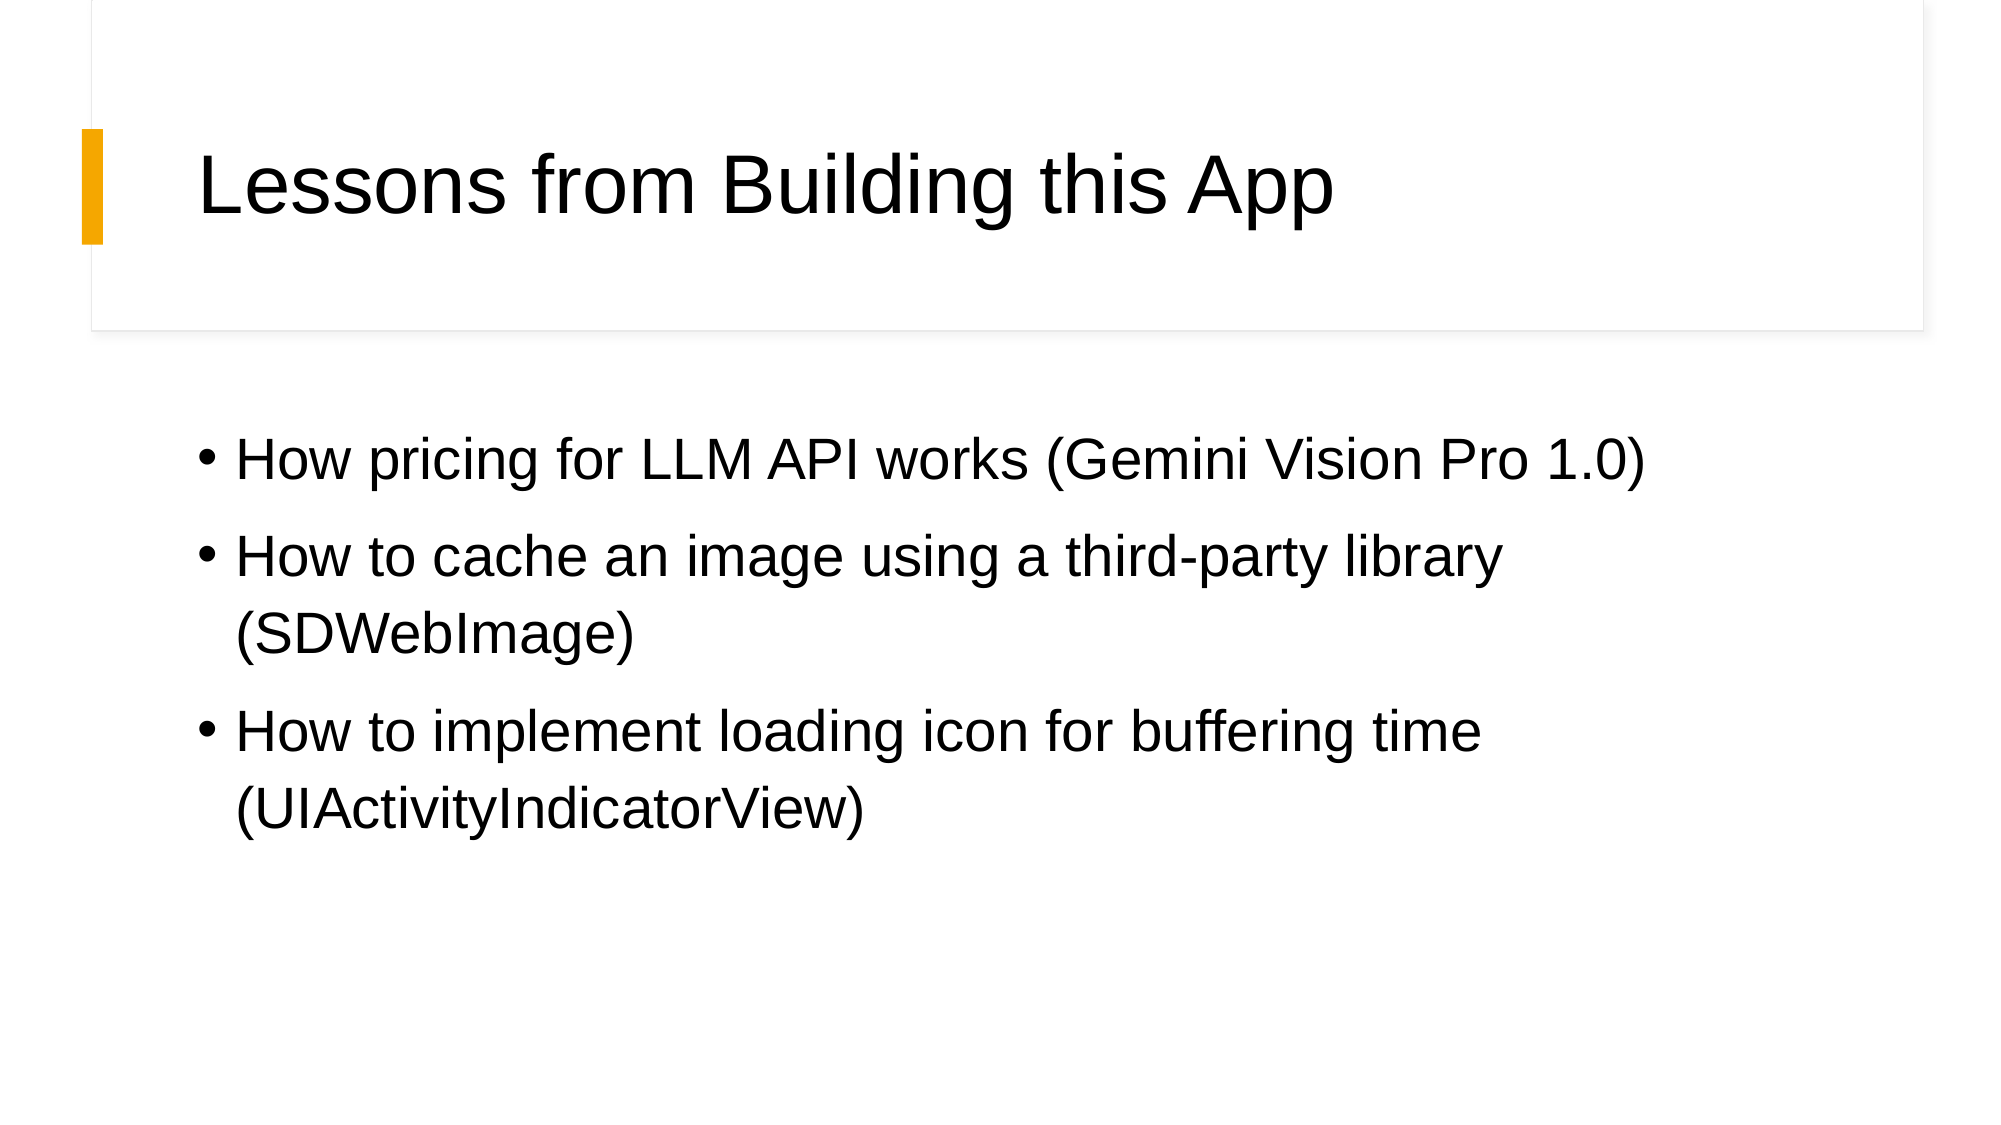

# Lessons from Building this App
How pricing for LLM API works (Gemini Vision Pro 1.0)
How to cache an image using a third-party library (SDWebImage)
How to implement loading icon for buffering time (UIActivityIndicatorView)